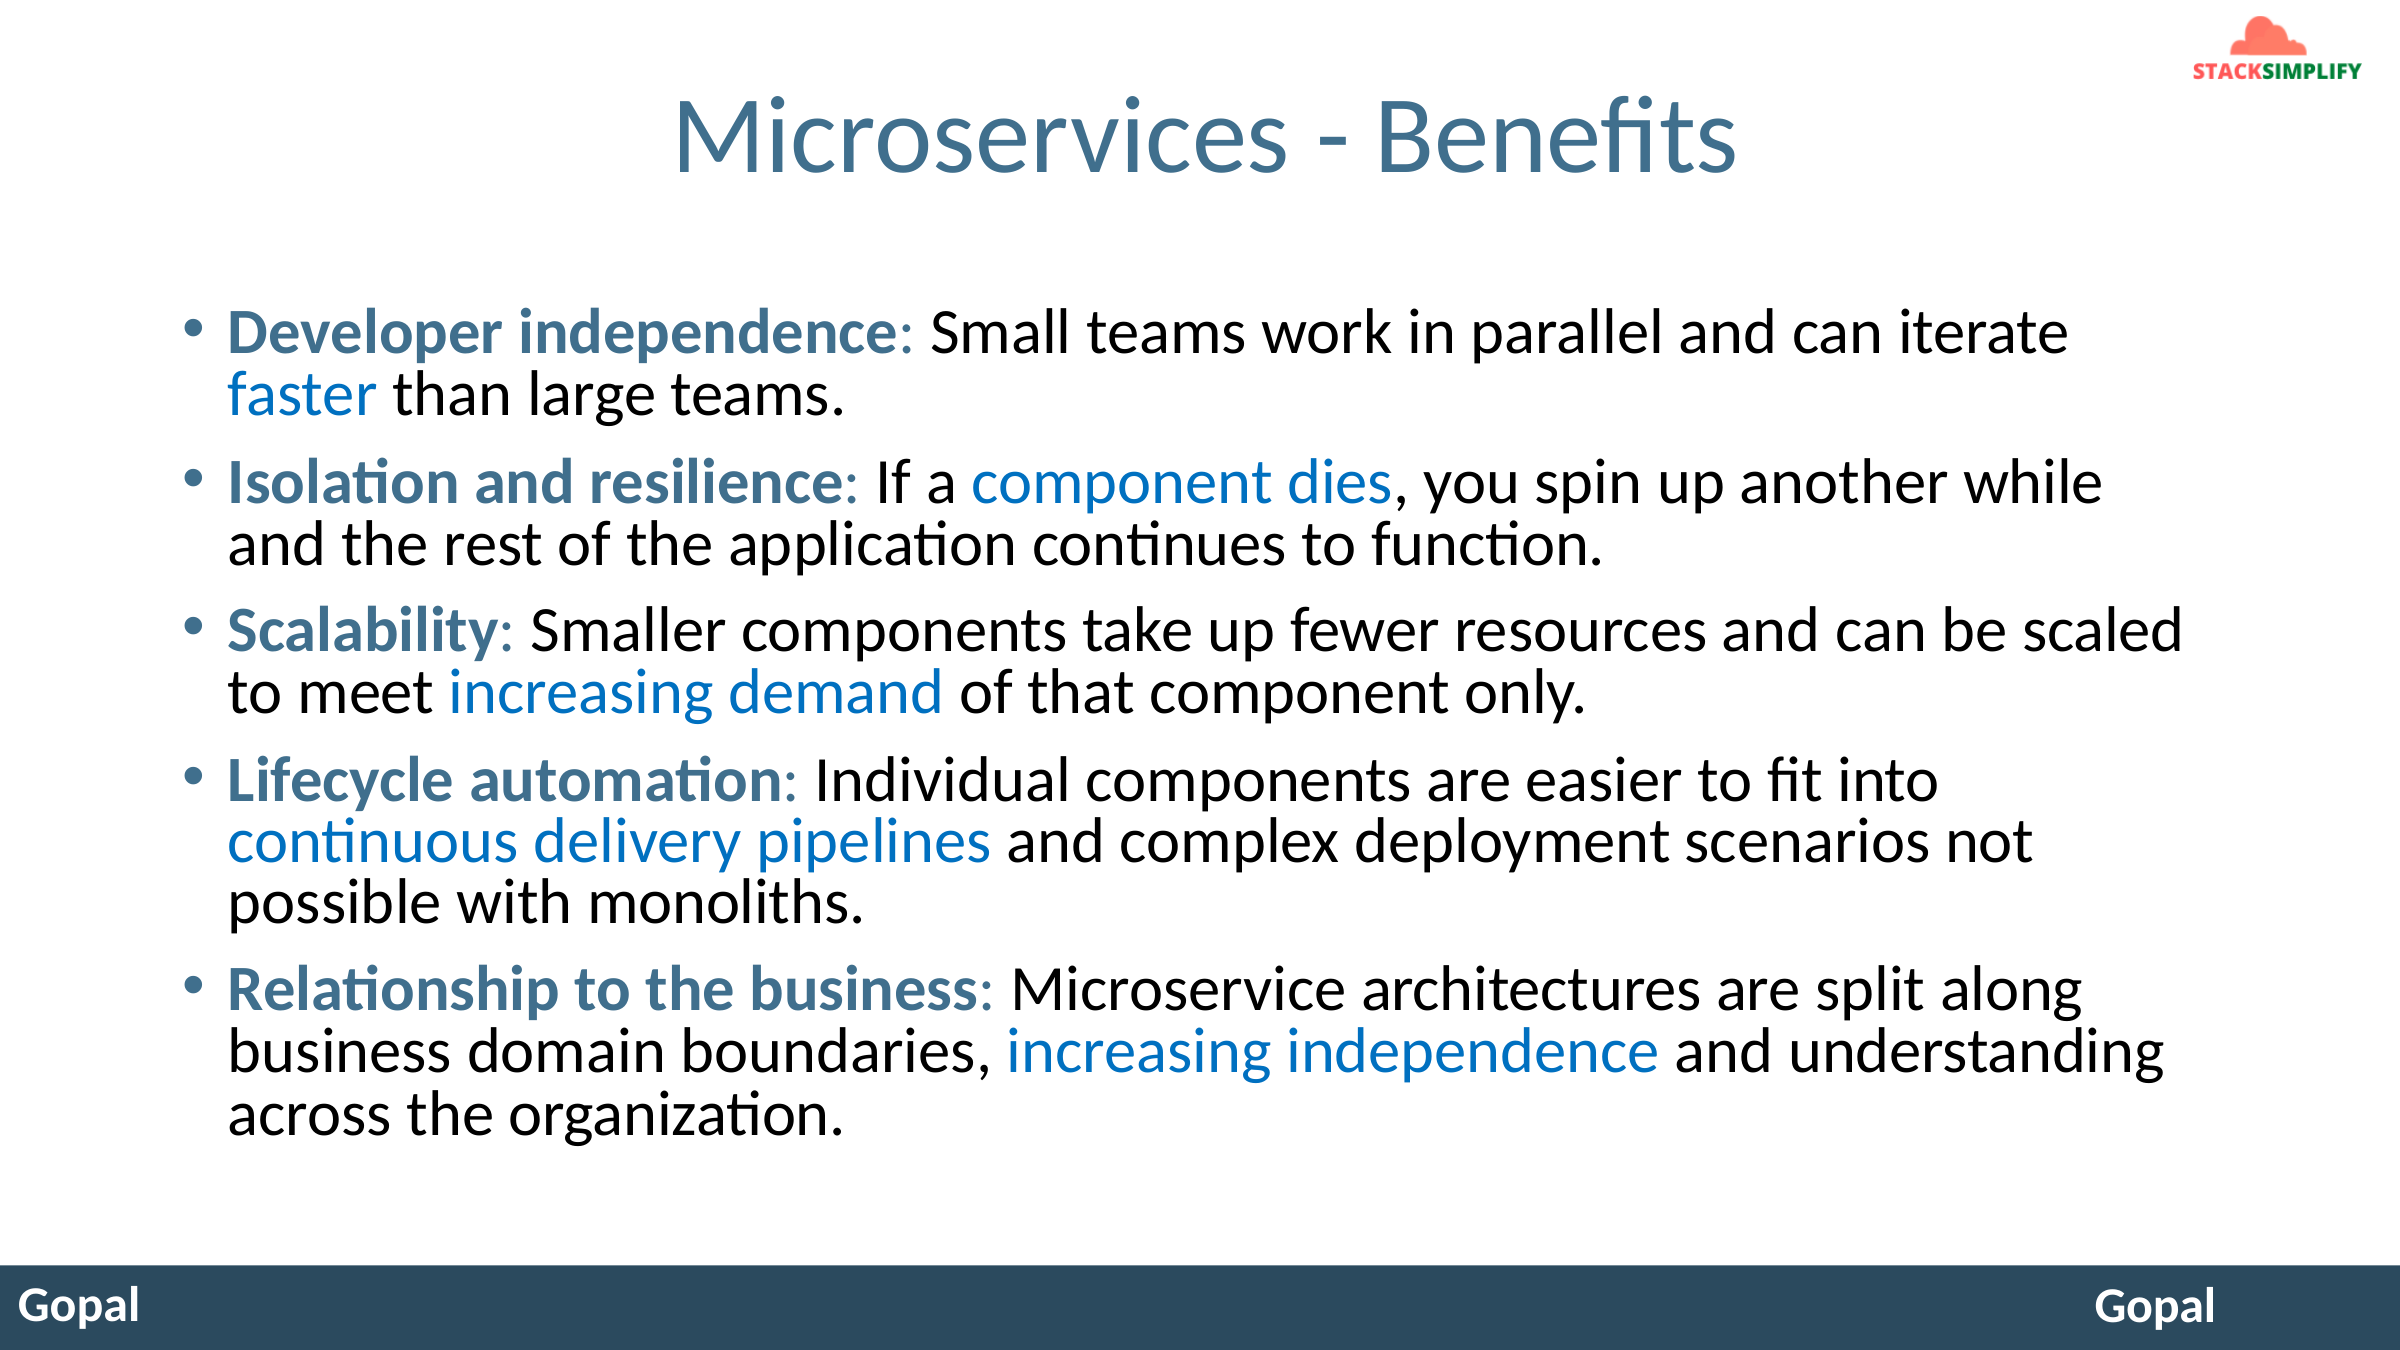

# Microservices - Benefits
Developer independence: Small teams work in parallel and can iterate faster than large teams.
Isolation and resilience: If a component dies, you spin up another while and the rest of the application continues to function.
Scalability: Smaller components take up fewer resources and can be scaled to meet increasing demand of that component only.
Lifecycle automation: Individual components are easier to fit into continuous delivery pipelines and complex deployment scenarios not possible with monoliths.
Relationship to the business: Microservice architectures are split along business domain boundaries, increasing independence and understanding across the organization.
Gopal
Gopal